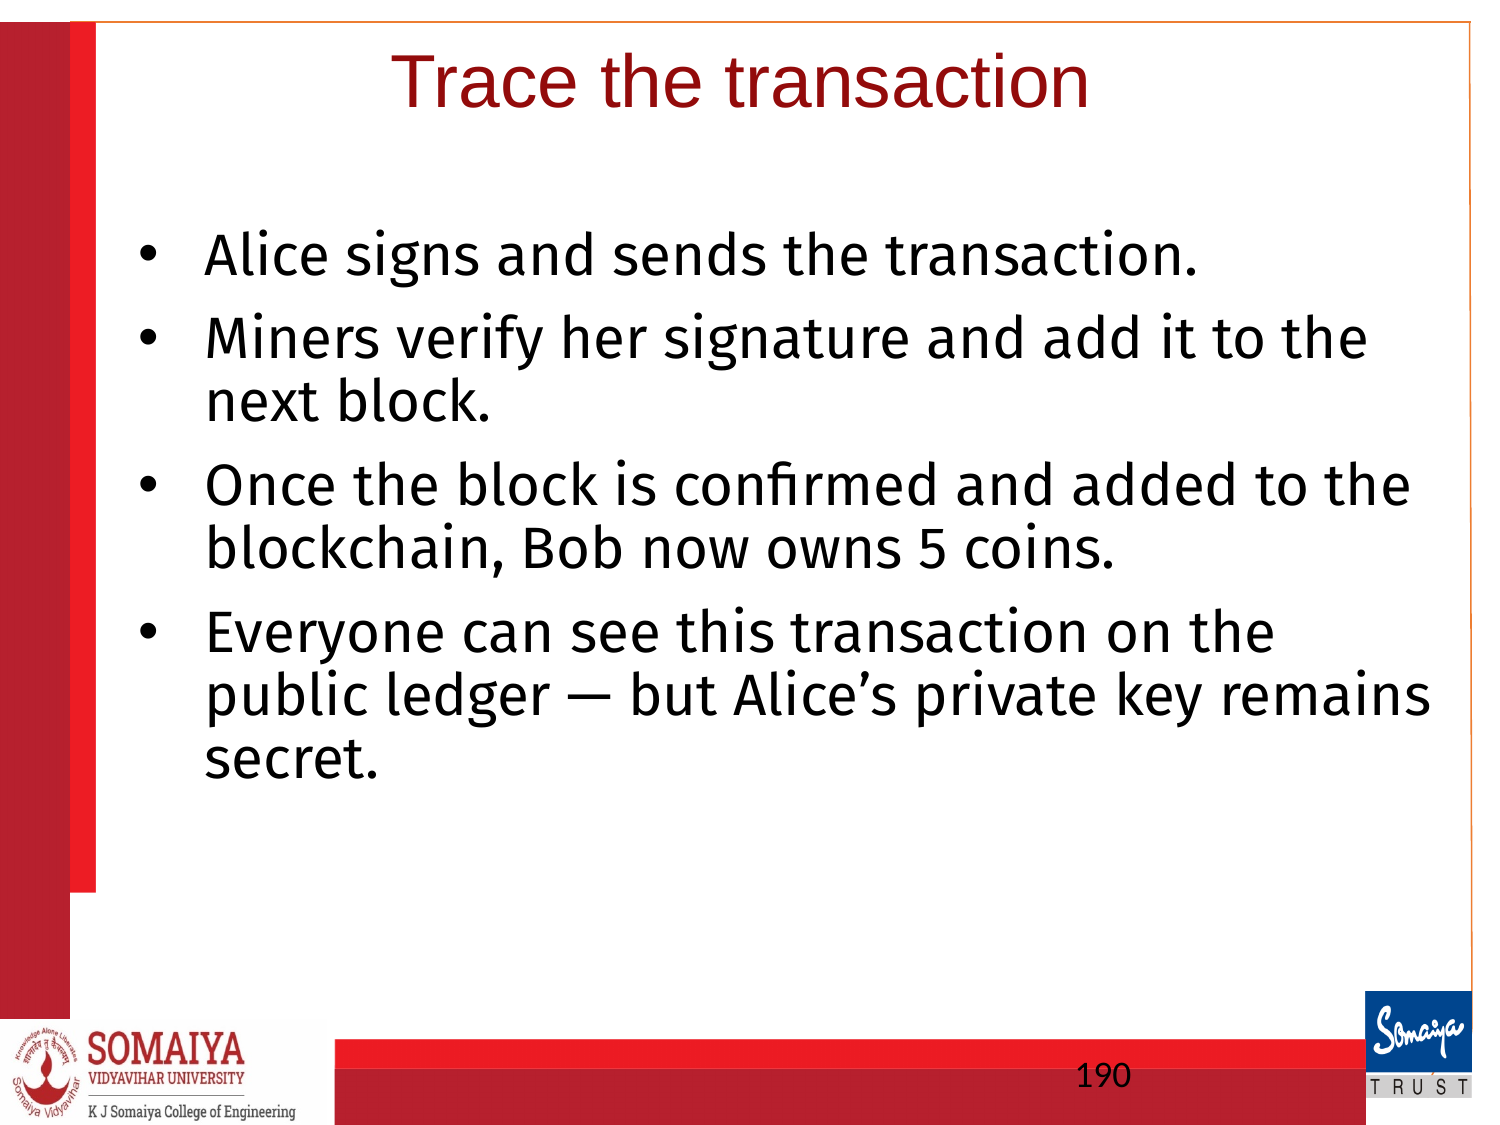

# Trace the transaction
Alice signs and sends the transaction.
Miners verify her signature and add it to the next block.
Once the block is confirmed and added to the blockchain, Bob now owns 5 coins.
Everyone can see this transaction on the public ledger — but Alice’s private key remains secret.

190